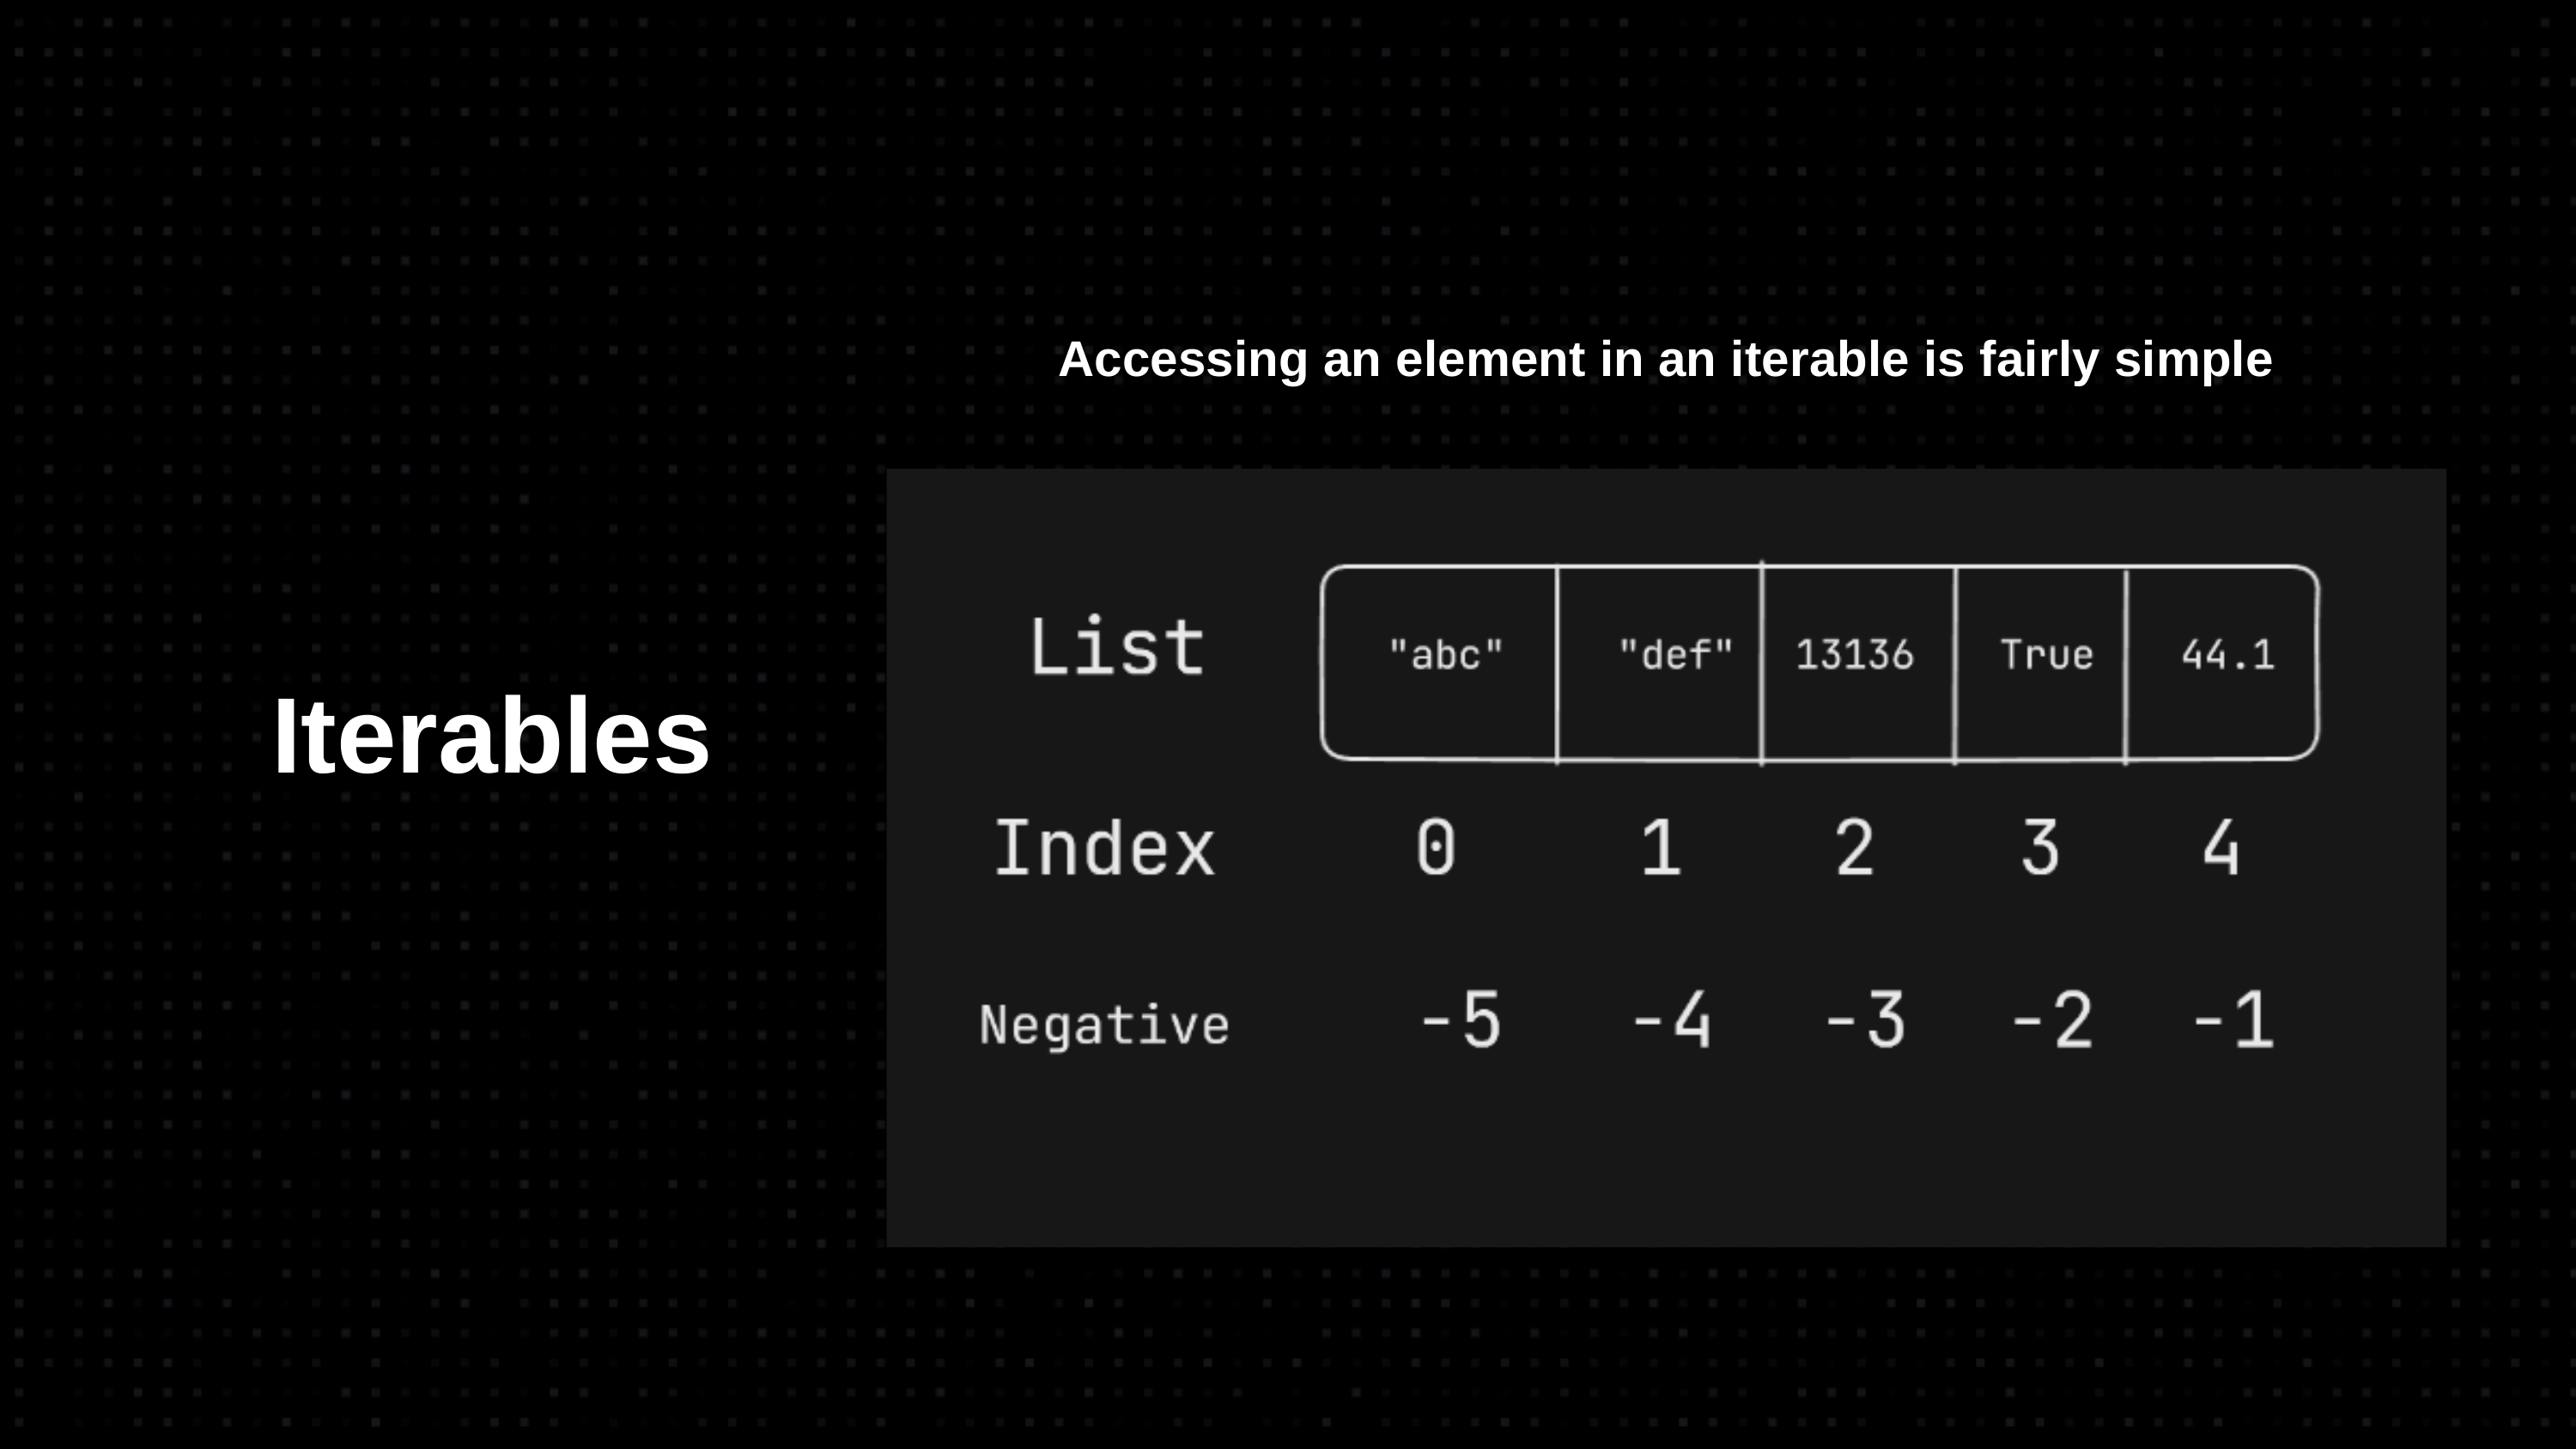

Accessing an element in an iterable is fairly simple

Iterables